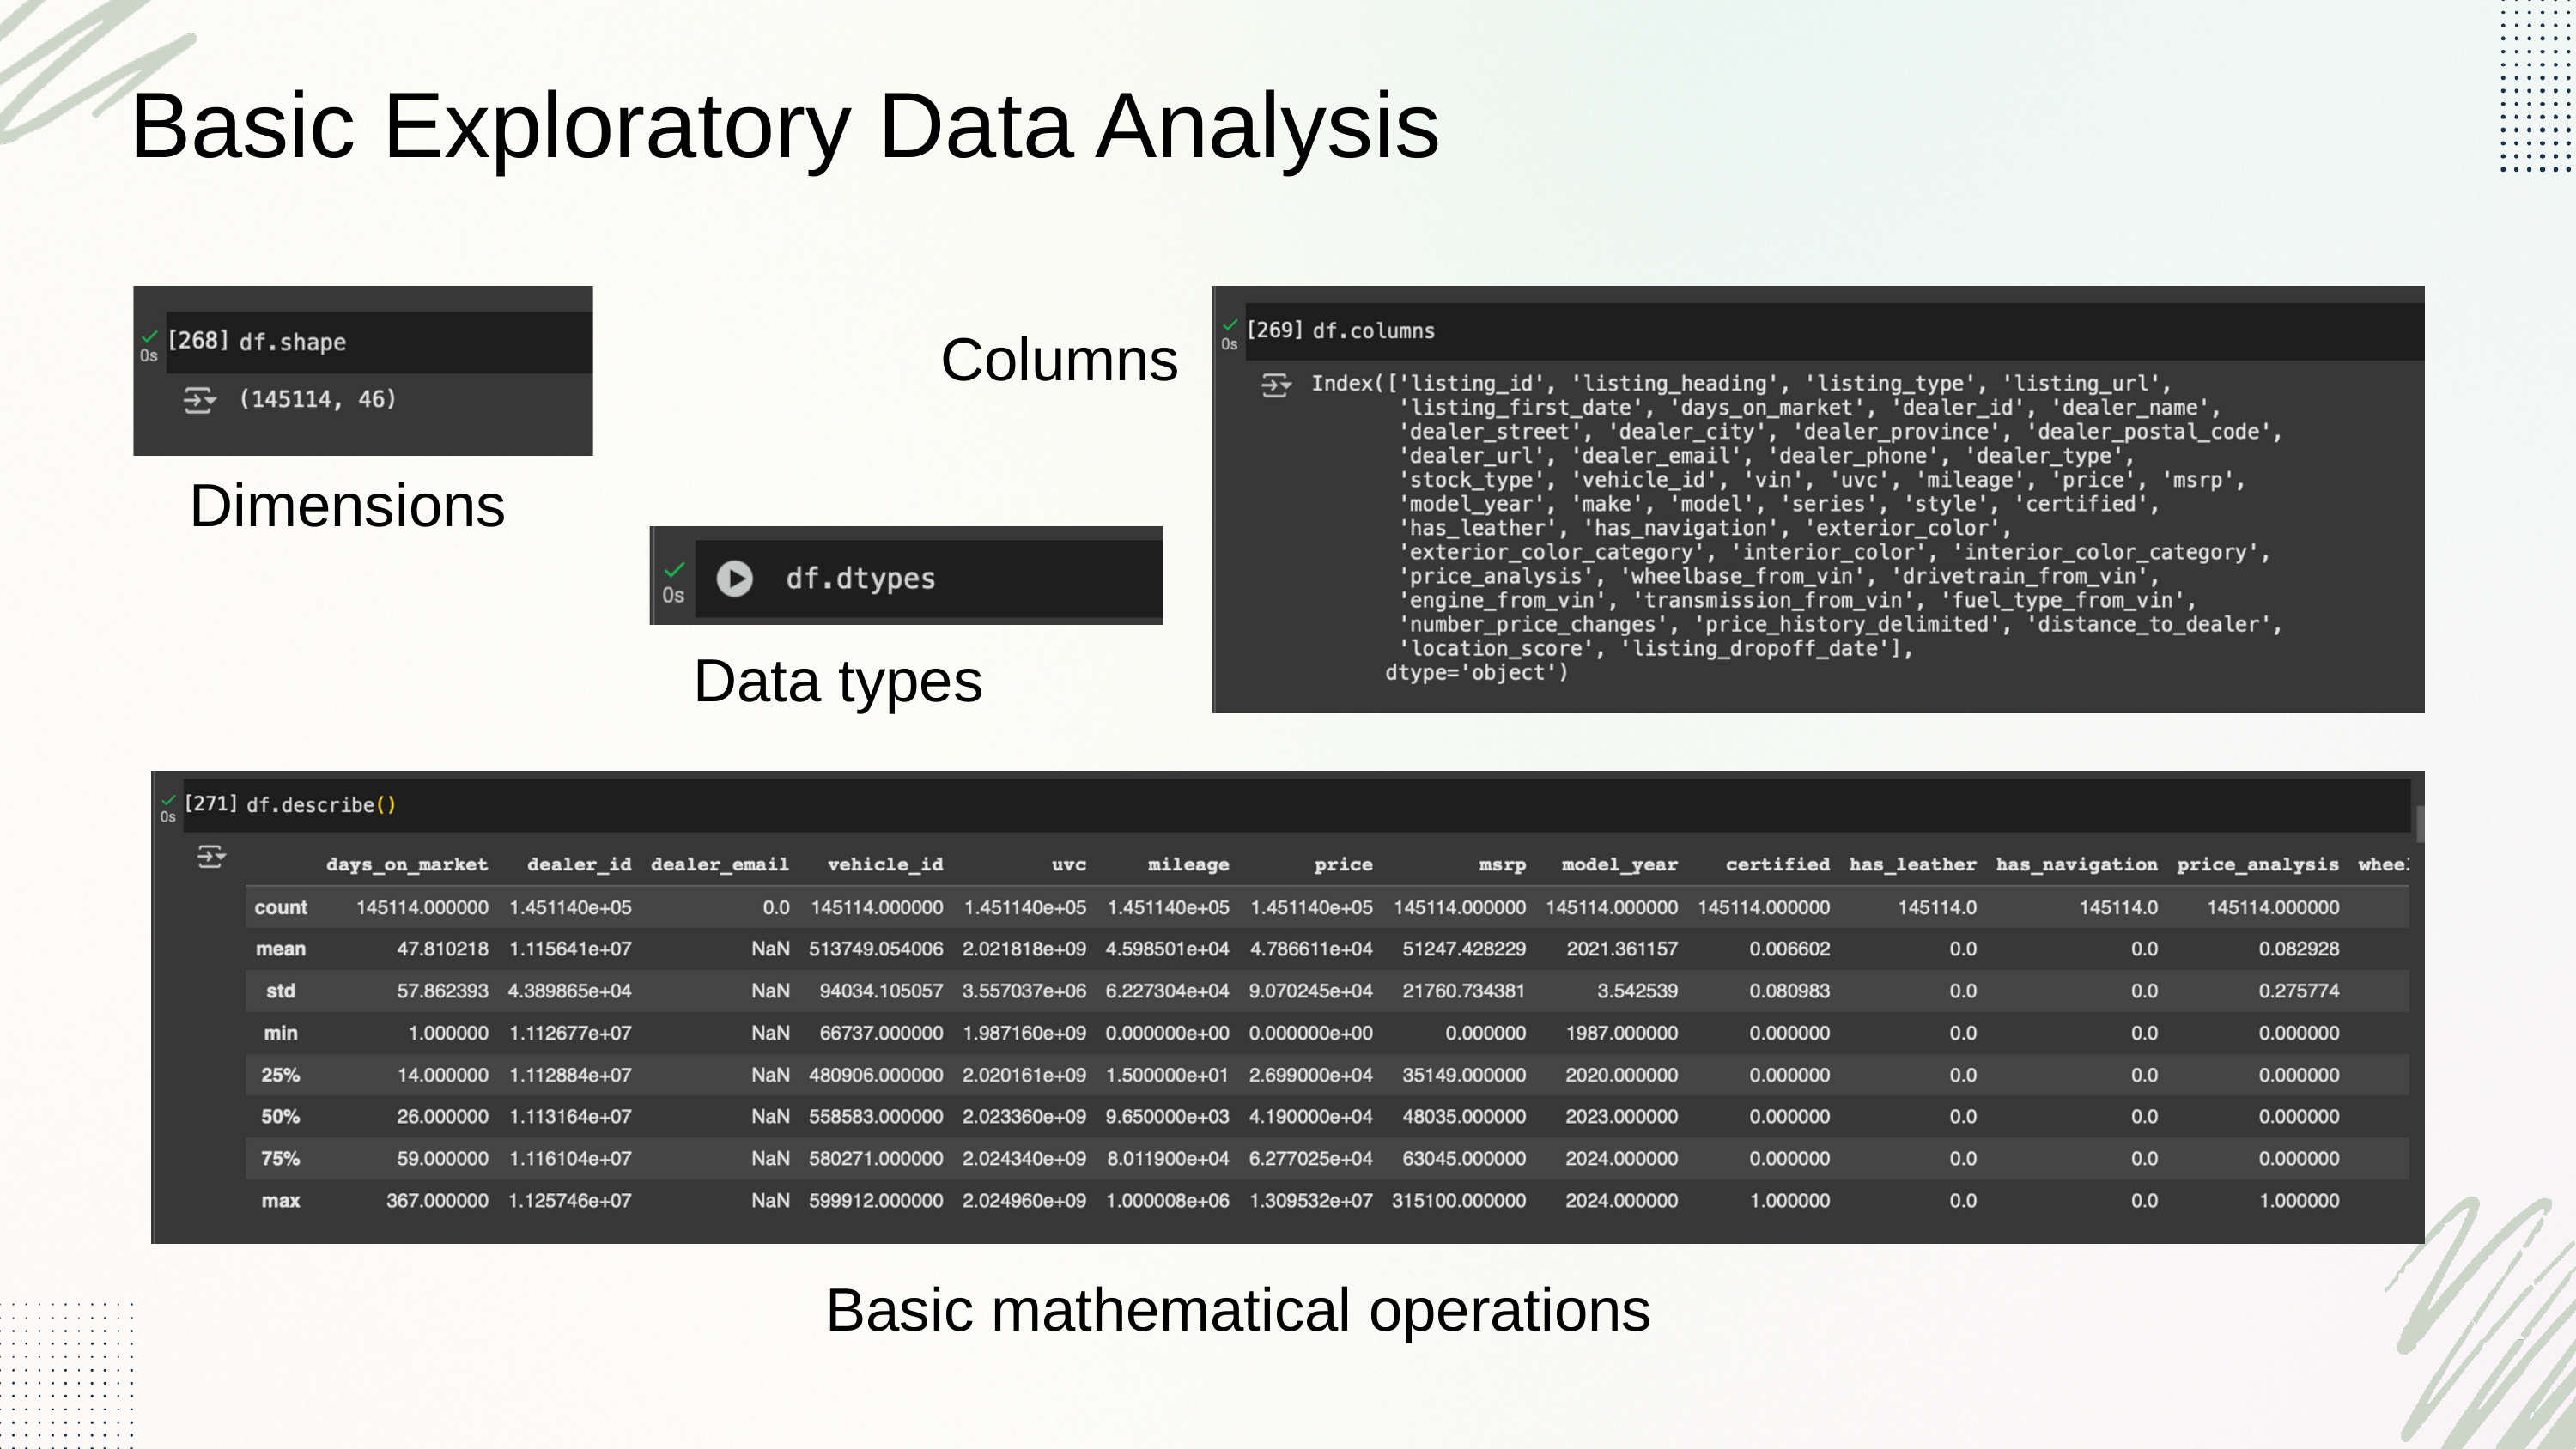

Basic Exploratory Data Analysis

Columns
Dimensions

Data types

Basic mathematical operations